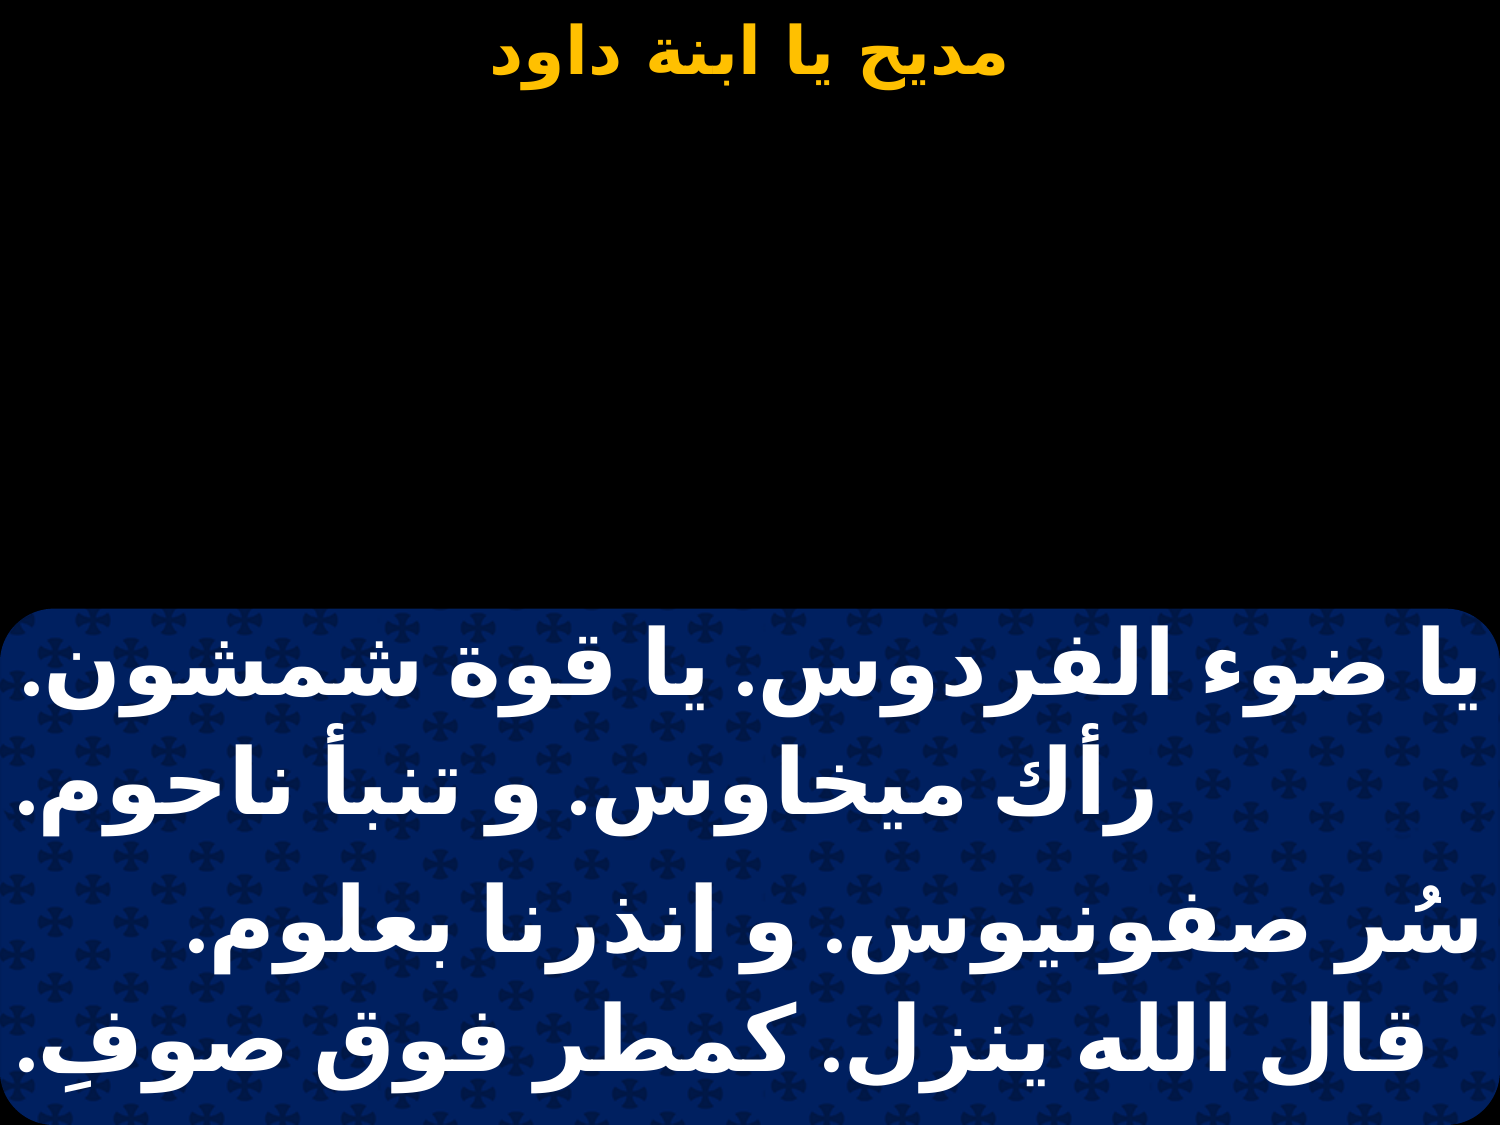

#
| يا ضوء الفردوس. يا قوة شمشون. |
| --- |
| رأك ميخاوس. و تنبأ ناحوم. |
|  |
| سُر صفونيوس. و انذرنا بعلوم. |
| قال الله ينزل. كمطر فوق صوفِ. |